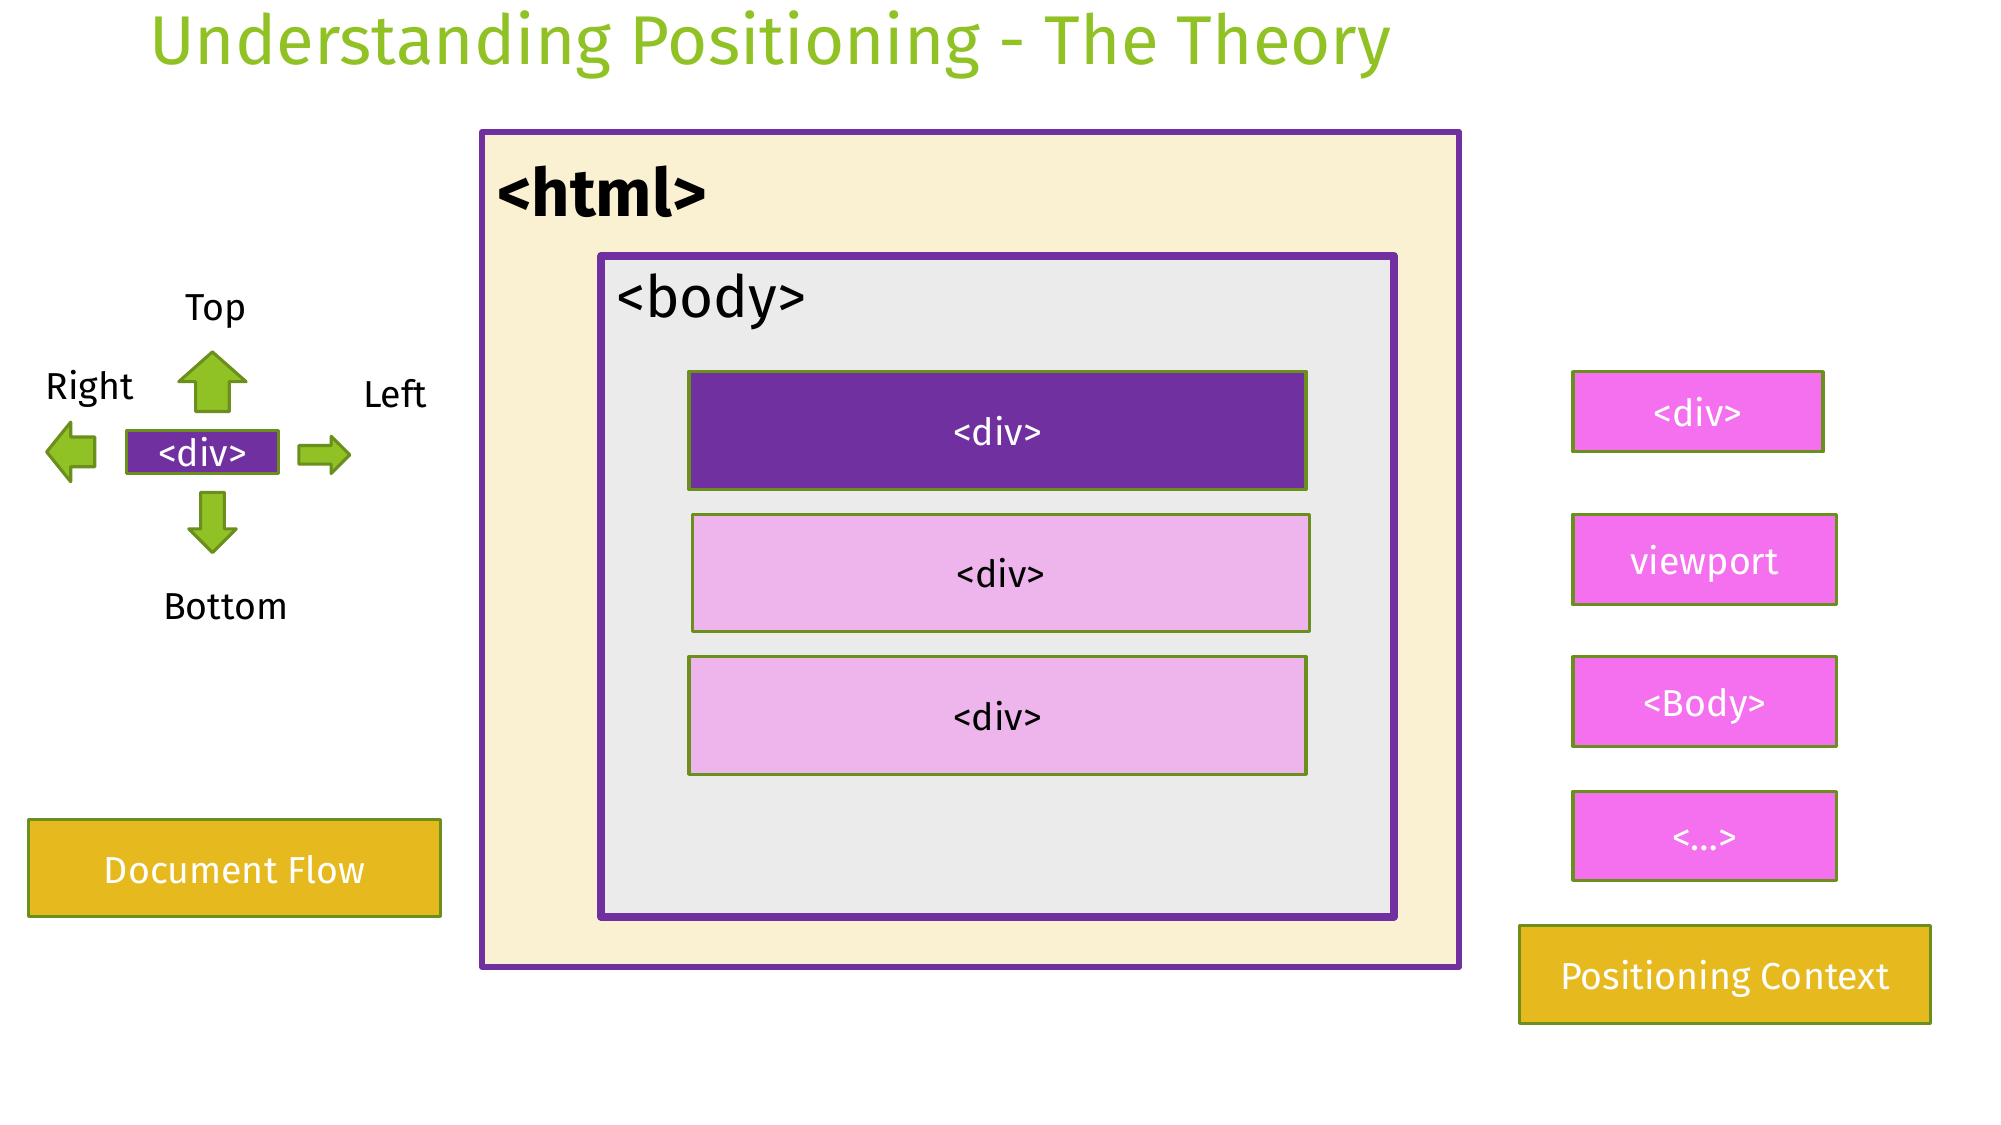

# Understanding Positioning - The Theory
<html>

<body>

Top

Right
Left
<div>
<div>

<div>

<div>
viewport
Bottom
<div>
<Body>
<…>
Document Flow
Positioning Context